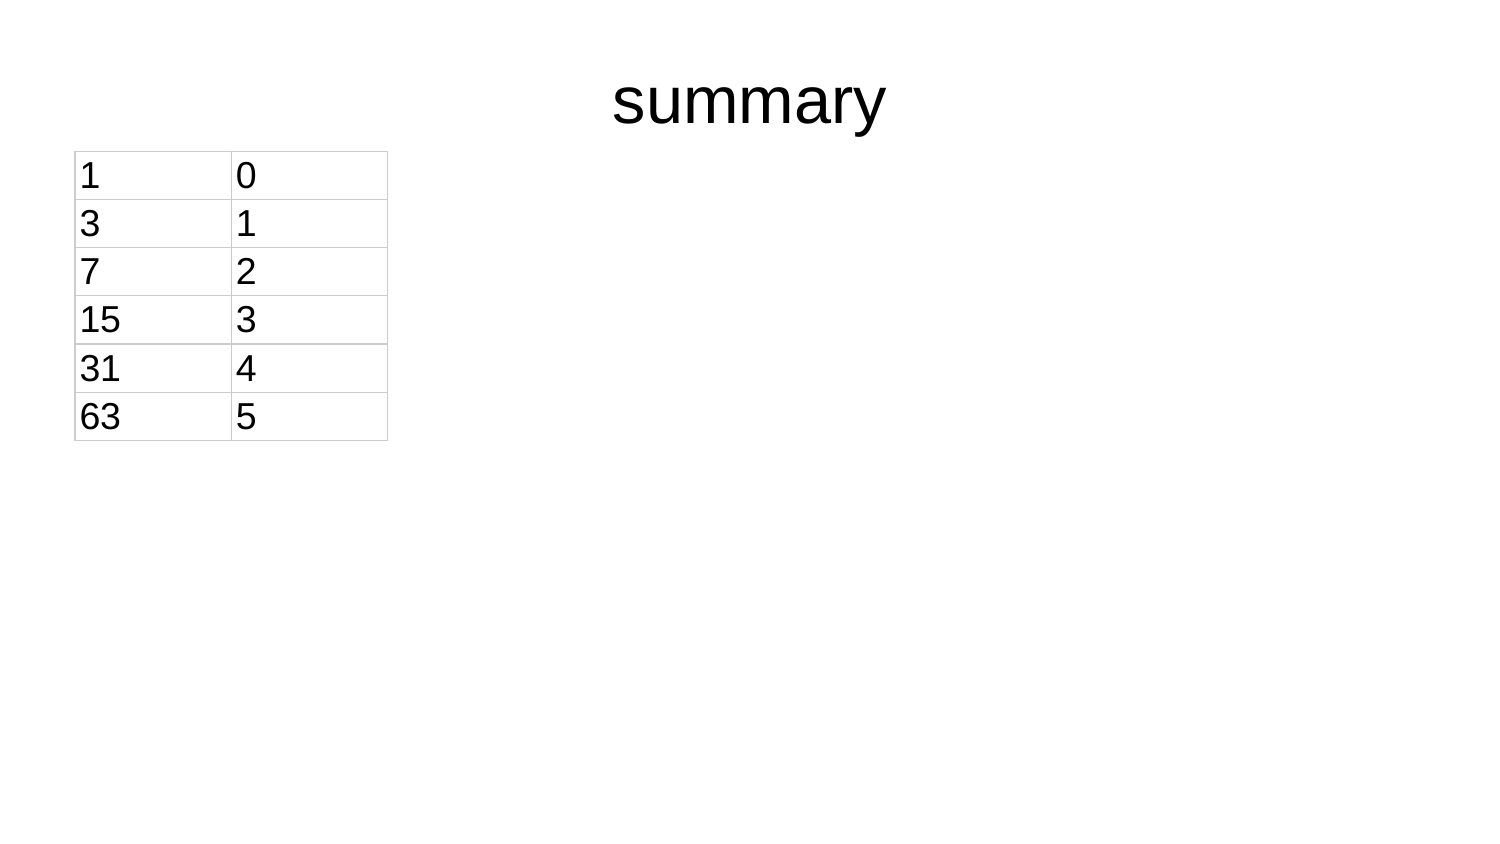

# summary
| 1 | 0 |
| --- | --- |
| 3 | 1 |
| 7 | 2 |
| 15 | 3 |
| 31 | 4 |
| 63 | 5 |